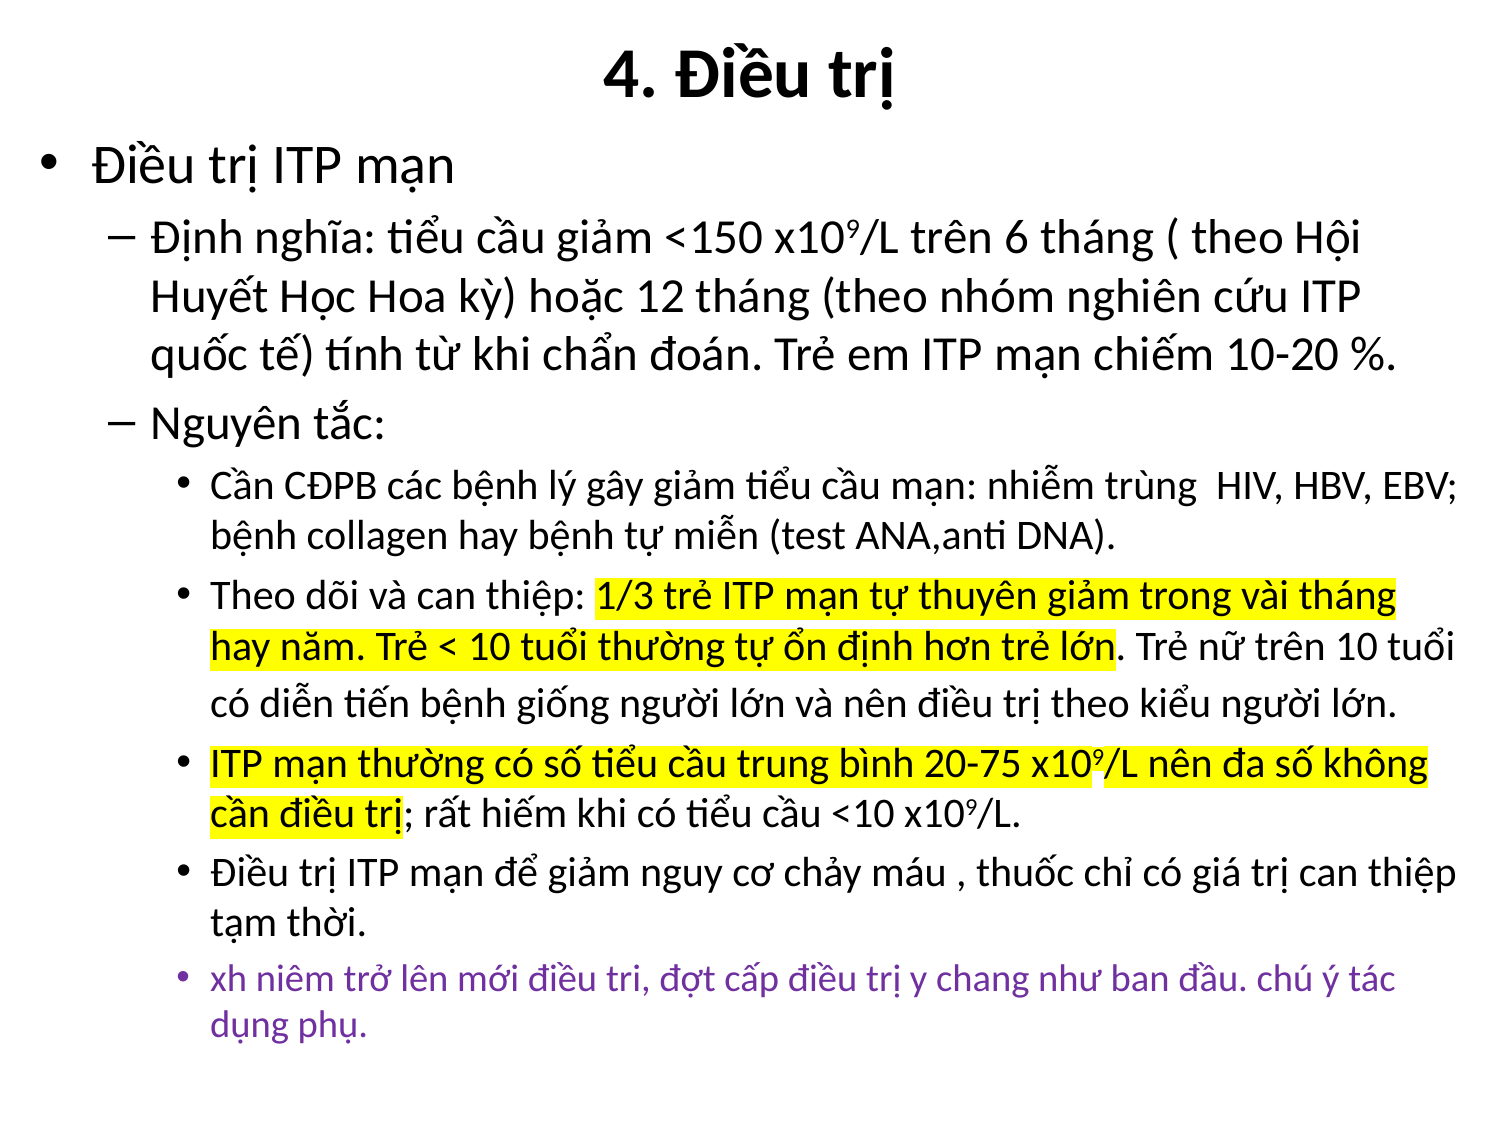

# 4. Điều trị
Điều trị ITP mạn
Định nghĩa: tiểu cầu giảm <150 x109/L trên 6 tháng ( theo Hội Huyết Học Hoa kỳ) hoặc 12 tháng (theo nhóm nghiên cứu ITP quốc tế) tính từ khi chẩn đoán. Trẻ em ITP mạn chiếm 10-20 %.
Nguyên tắc:
Cần CĐPB các bệnh lý gây giảm tiểu cầu mạn: nhiễm trùng  HIV, HBV, EBV; bệnh collagen hay bệnh tự miễn (test ANA,anti DNA).
Theo dõi và can thiệp: 1/3 trẻ ITP mạn tự thuyên giảm trong vài tháng hay năm. Trẻ < 10 tuổi thường tự ổn định hơn trẻ lớn. Trẻ nữ trên 10 tuổi có diễn tiến bệnh giống người lớn và nên điều trị theo kiểu người lớn.
ITP mạn thường có số tiểu cầu trung bình 20-75 x109/L nên đa số không cần điều trị; rất hiếm khi có tiểu cầu <10 x109/L.
Điều trị ITP mạn để giảm nguy cơ chảy máu , thuốc chỉ có giá trị can thiệp tạm thời.
xh niêm trở lên mới điều tri, đợt cấp điều trị y chang như ban đầu. chú ý tác dụng phụ.